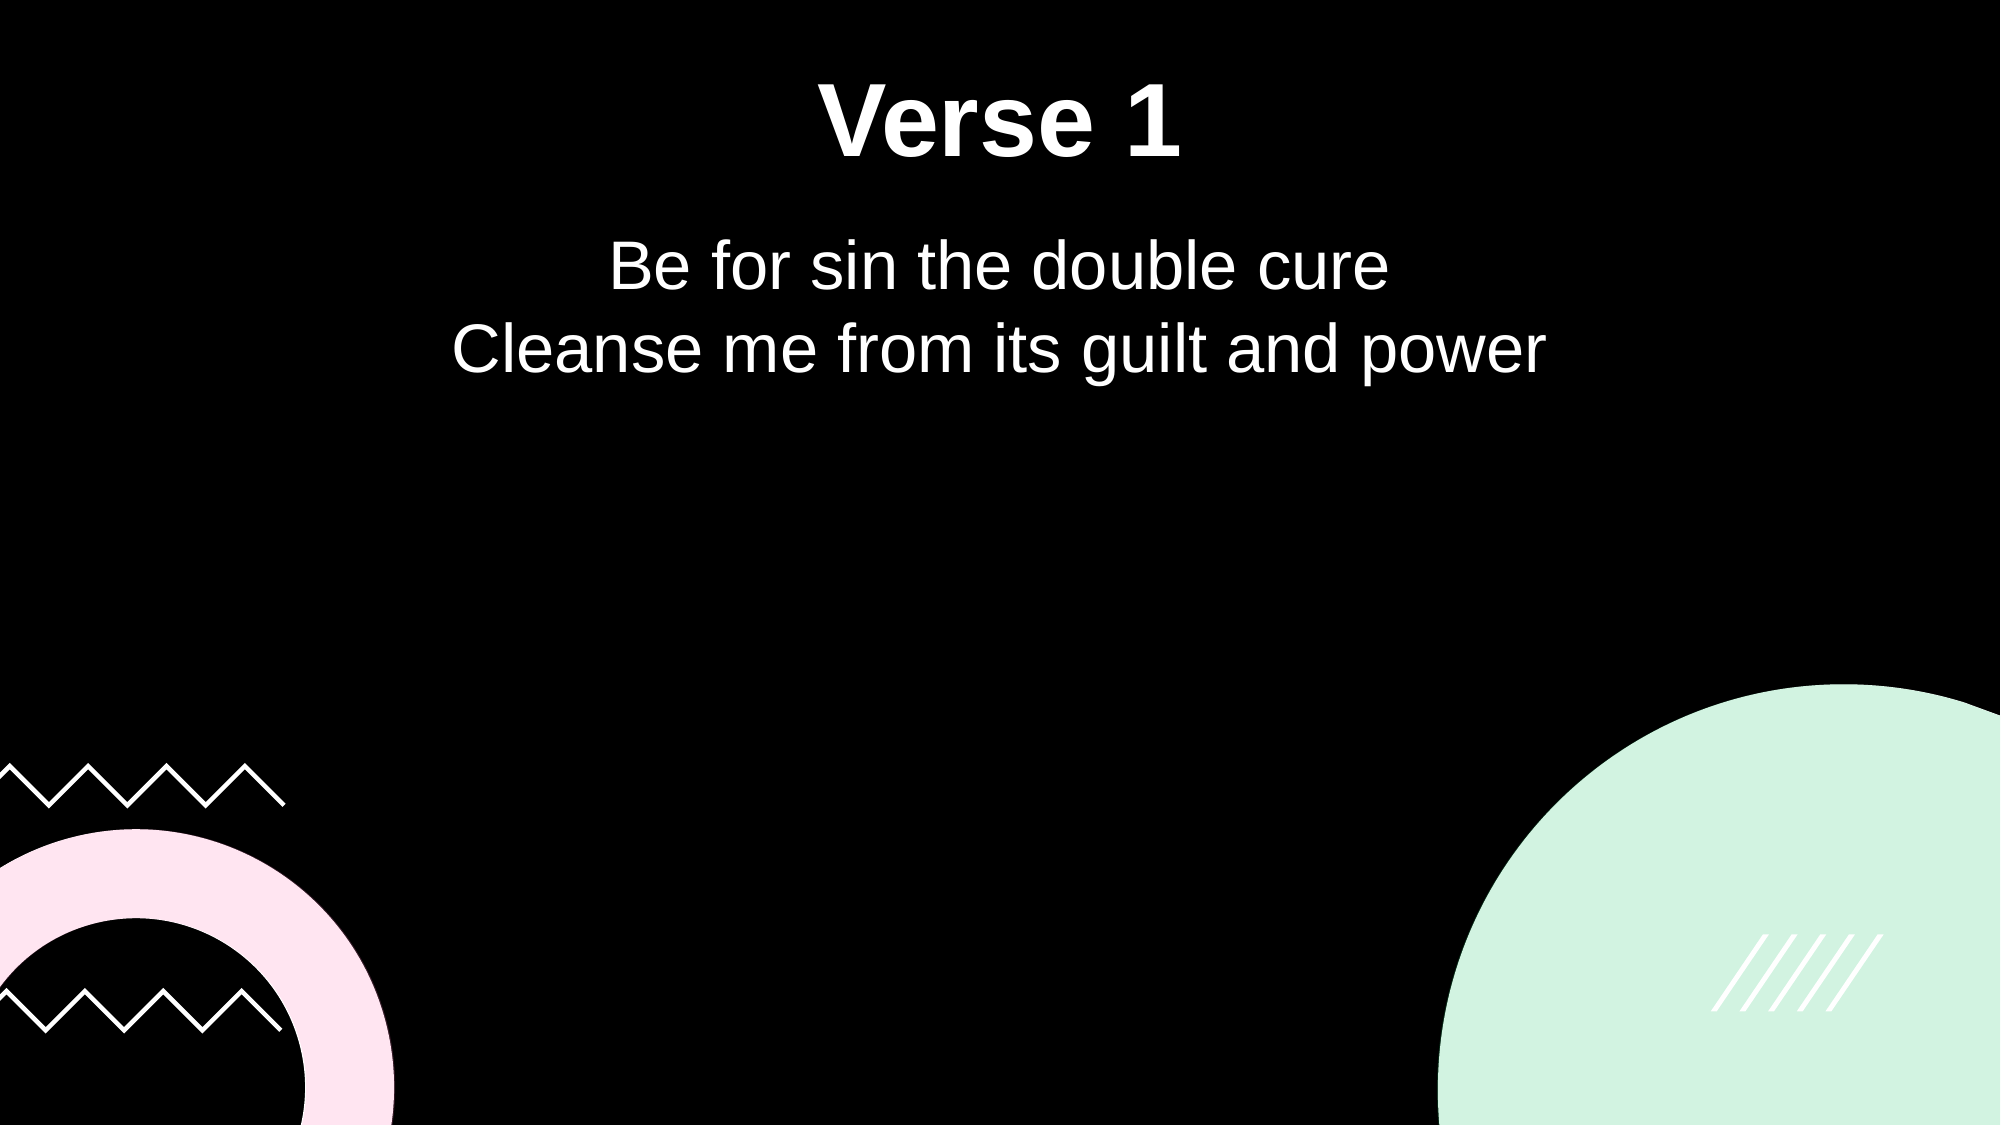

Verse 1
Be for sin the double cure
Cleanse me from its guilt and power